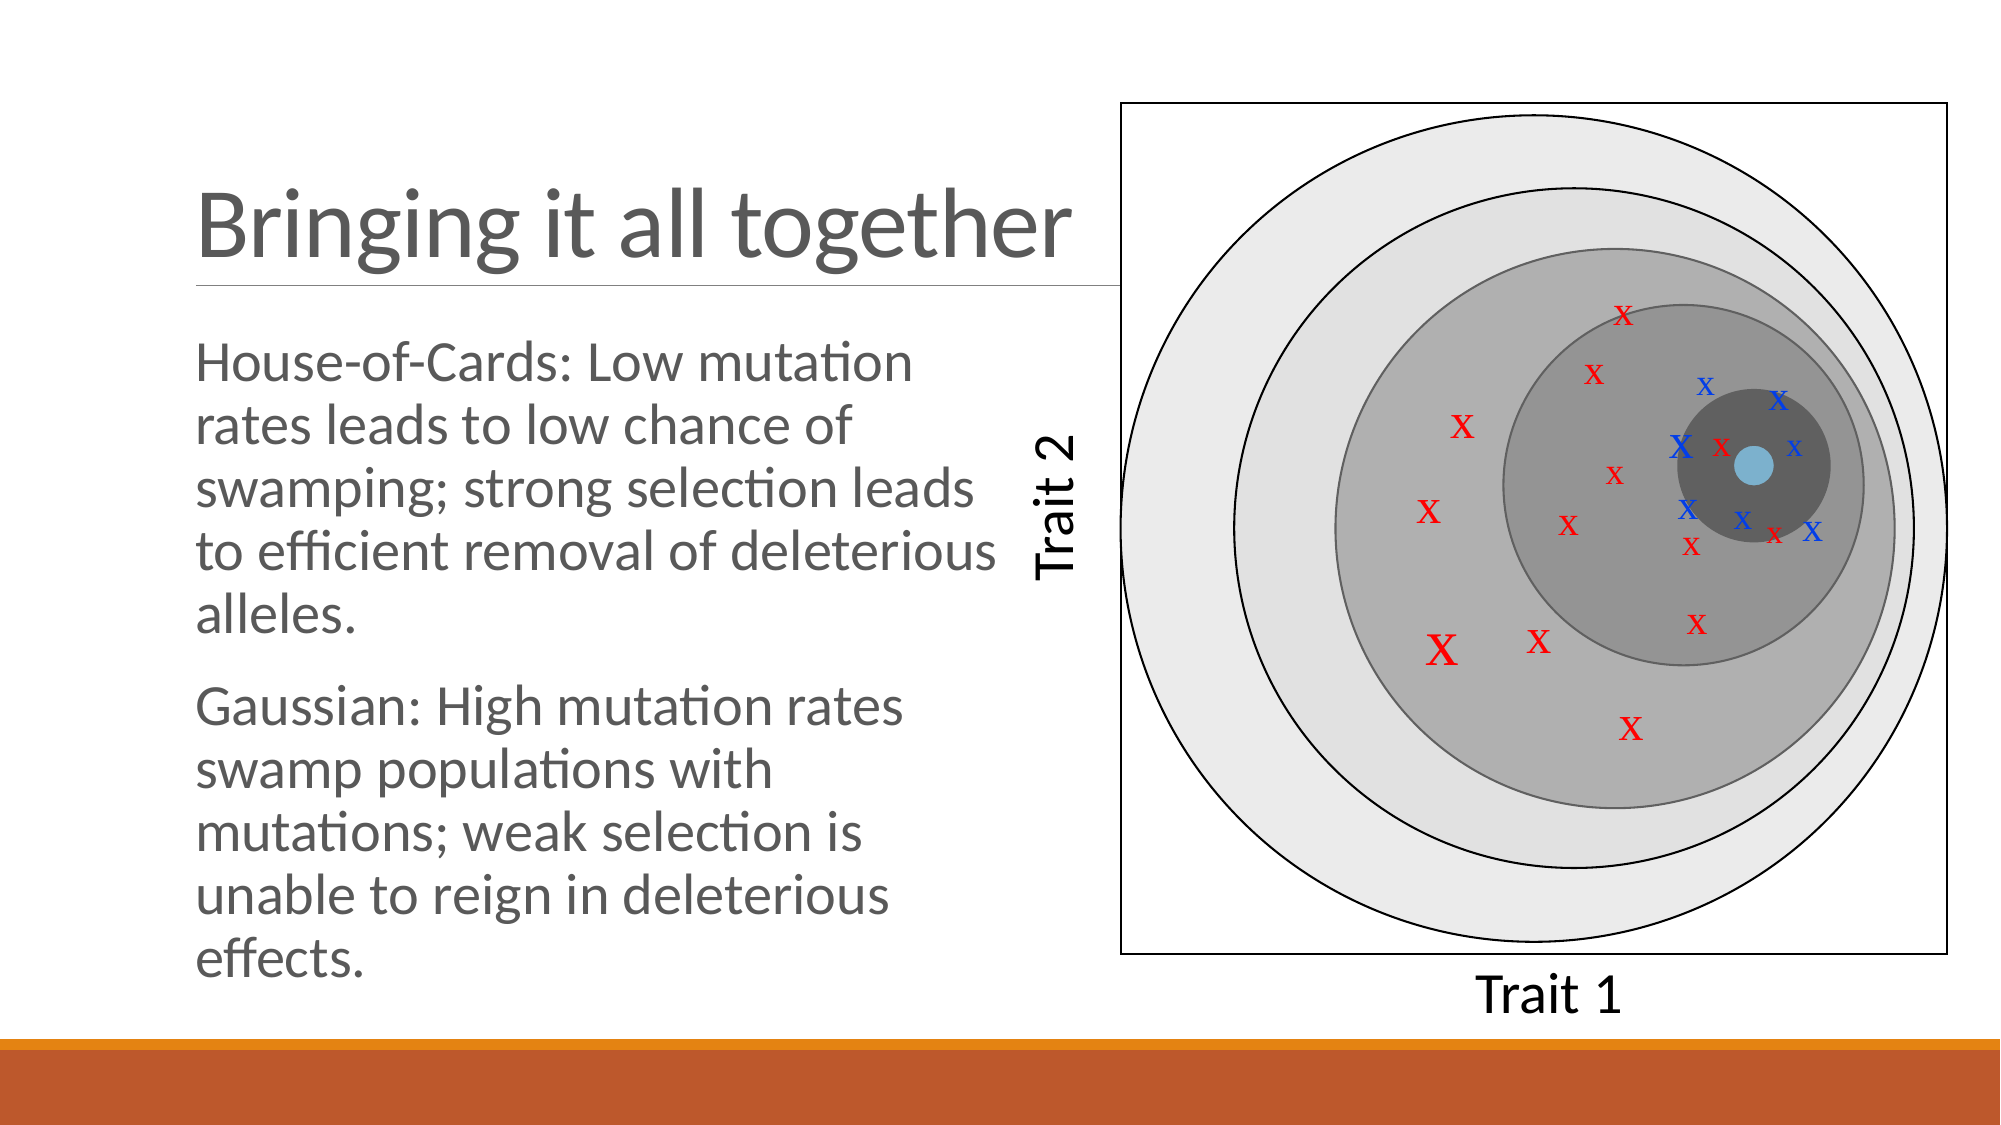

# Bringing it all together

x

x
x
x
x

x
x
x
x

x
x
x
x
x
x
x
x
x
x
x
House-of-Cards: Low mutation rates leads to low chance of swamping; strong selection leads to efficient removal of deleterious alleles.
Gaussian: High mutation rates swamp populations with mutations; weak selection is unable to reign in deleterious effects.
Trait 2
Trait 1